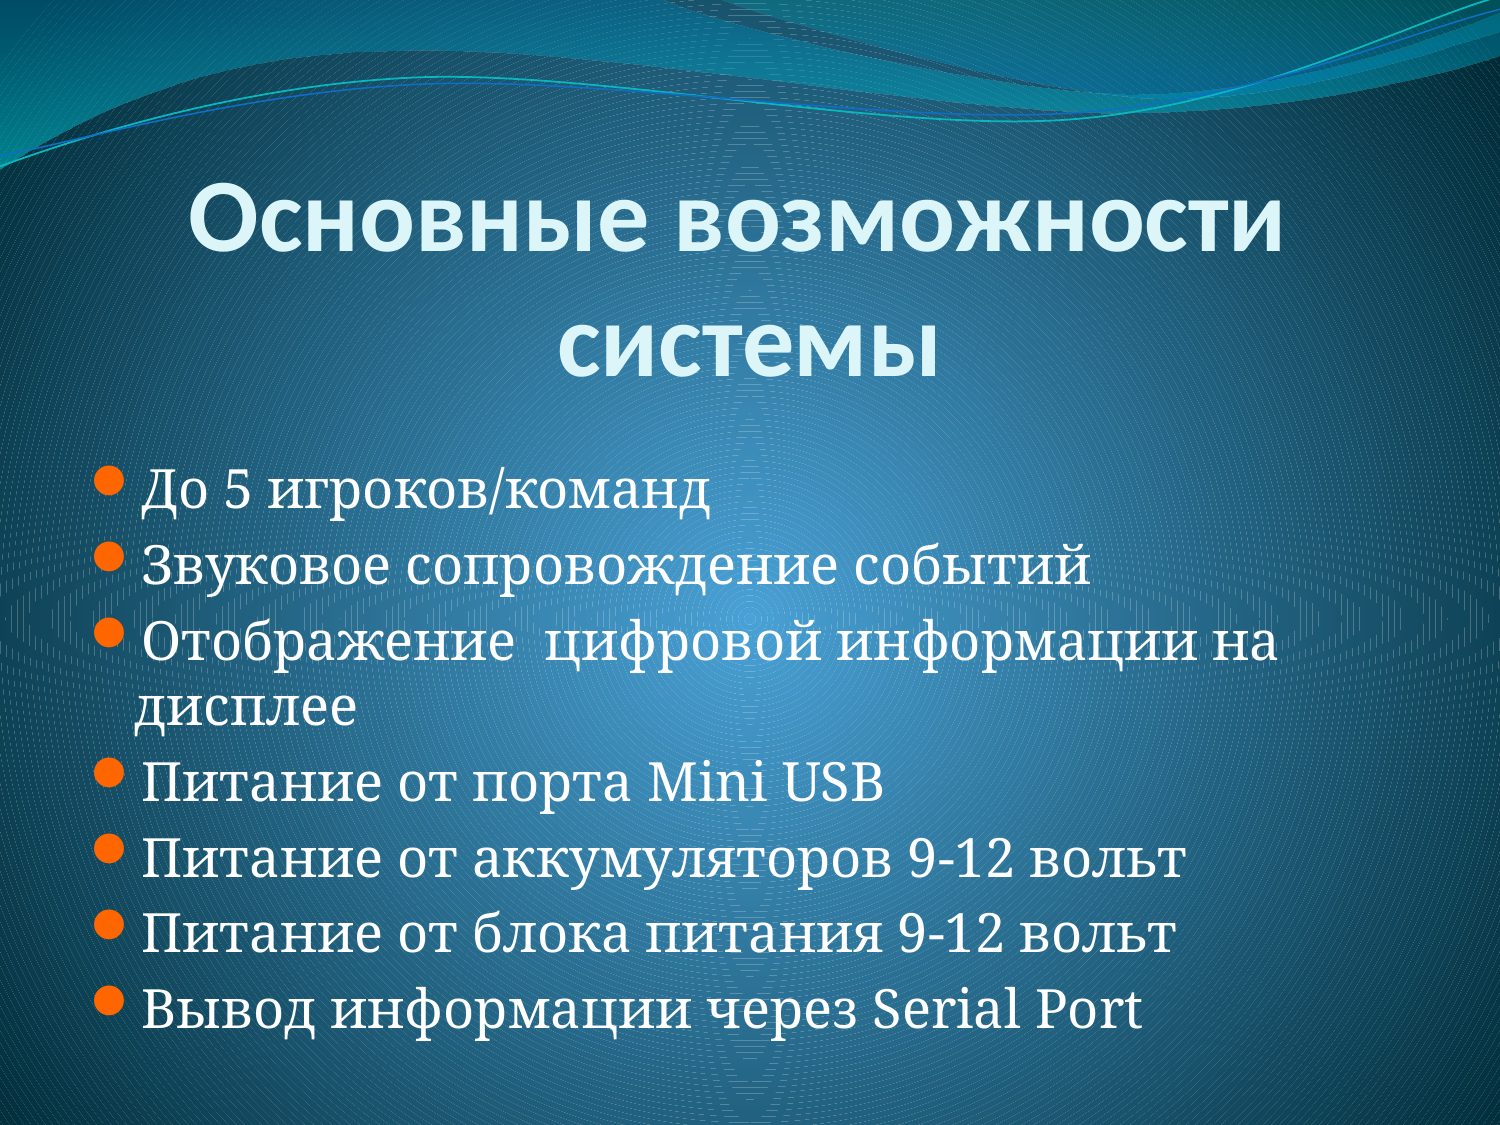

# Основные возможности системы
До 5 игроков/команд
Звуковое сопровождение событий
Отображение  цифровой информации на дисплее
Питание от порта Mini USB
Питание от аккумуляторов 9-12 вольт
Питание от блока питания 9-12 вольт
Вывод информации через Serial Port